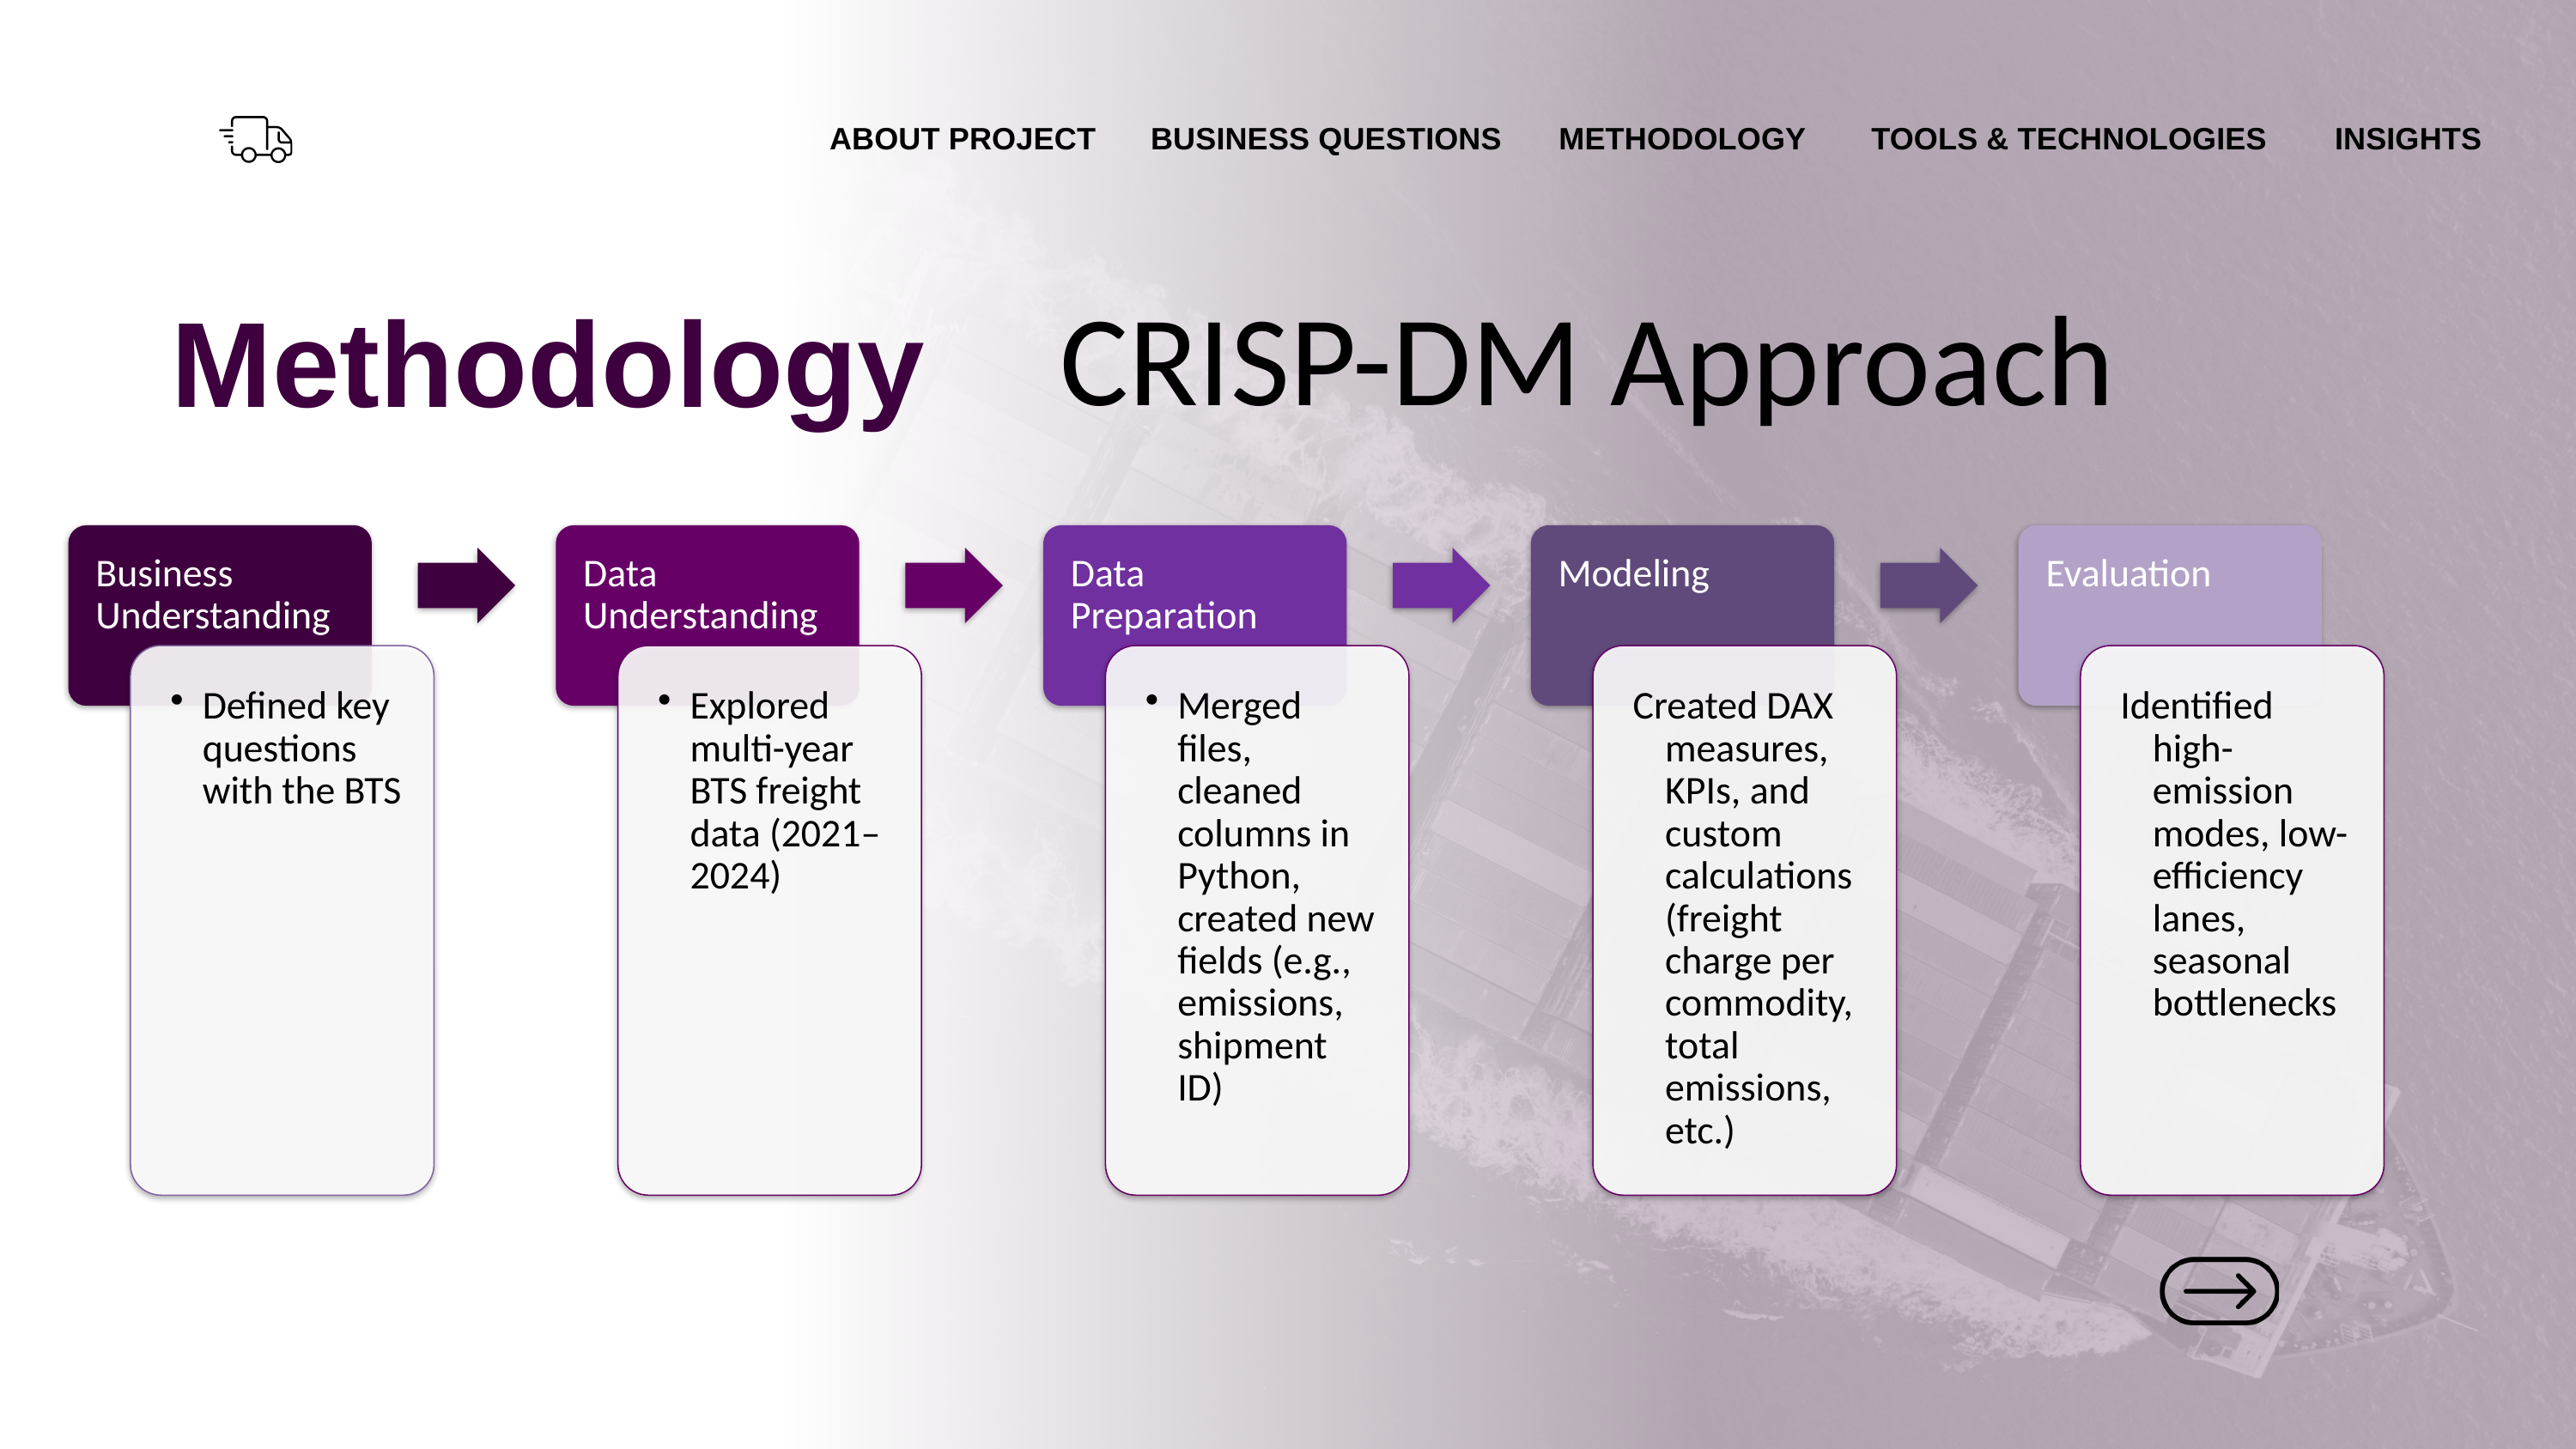

BUSINESS QUESTIONS
METHODOLOGY
TOOLS & TECHNOLOGIES
INSIGHTS
ABOUT PROJECT
Business Understanding
Defined key questions with the BTS

Data Understanding
Explored multi-year BTS freight data (2021–2024)

Data Preparation
Merged files, cleaned columns in Python, created new fields (e.g., emissions, shipment ID)

Modeling
Created DAX measures, KPIs, and custom calculations (freight charge per commodity, total emissions, etc.)

Evaluation
Identified high-emission modes, low-efficiency lanes, seasonal bottlenecks
Methodology
CRISP-DM Approach